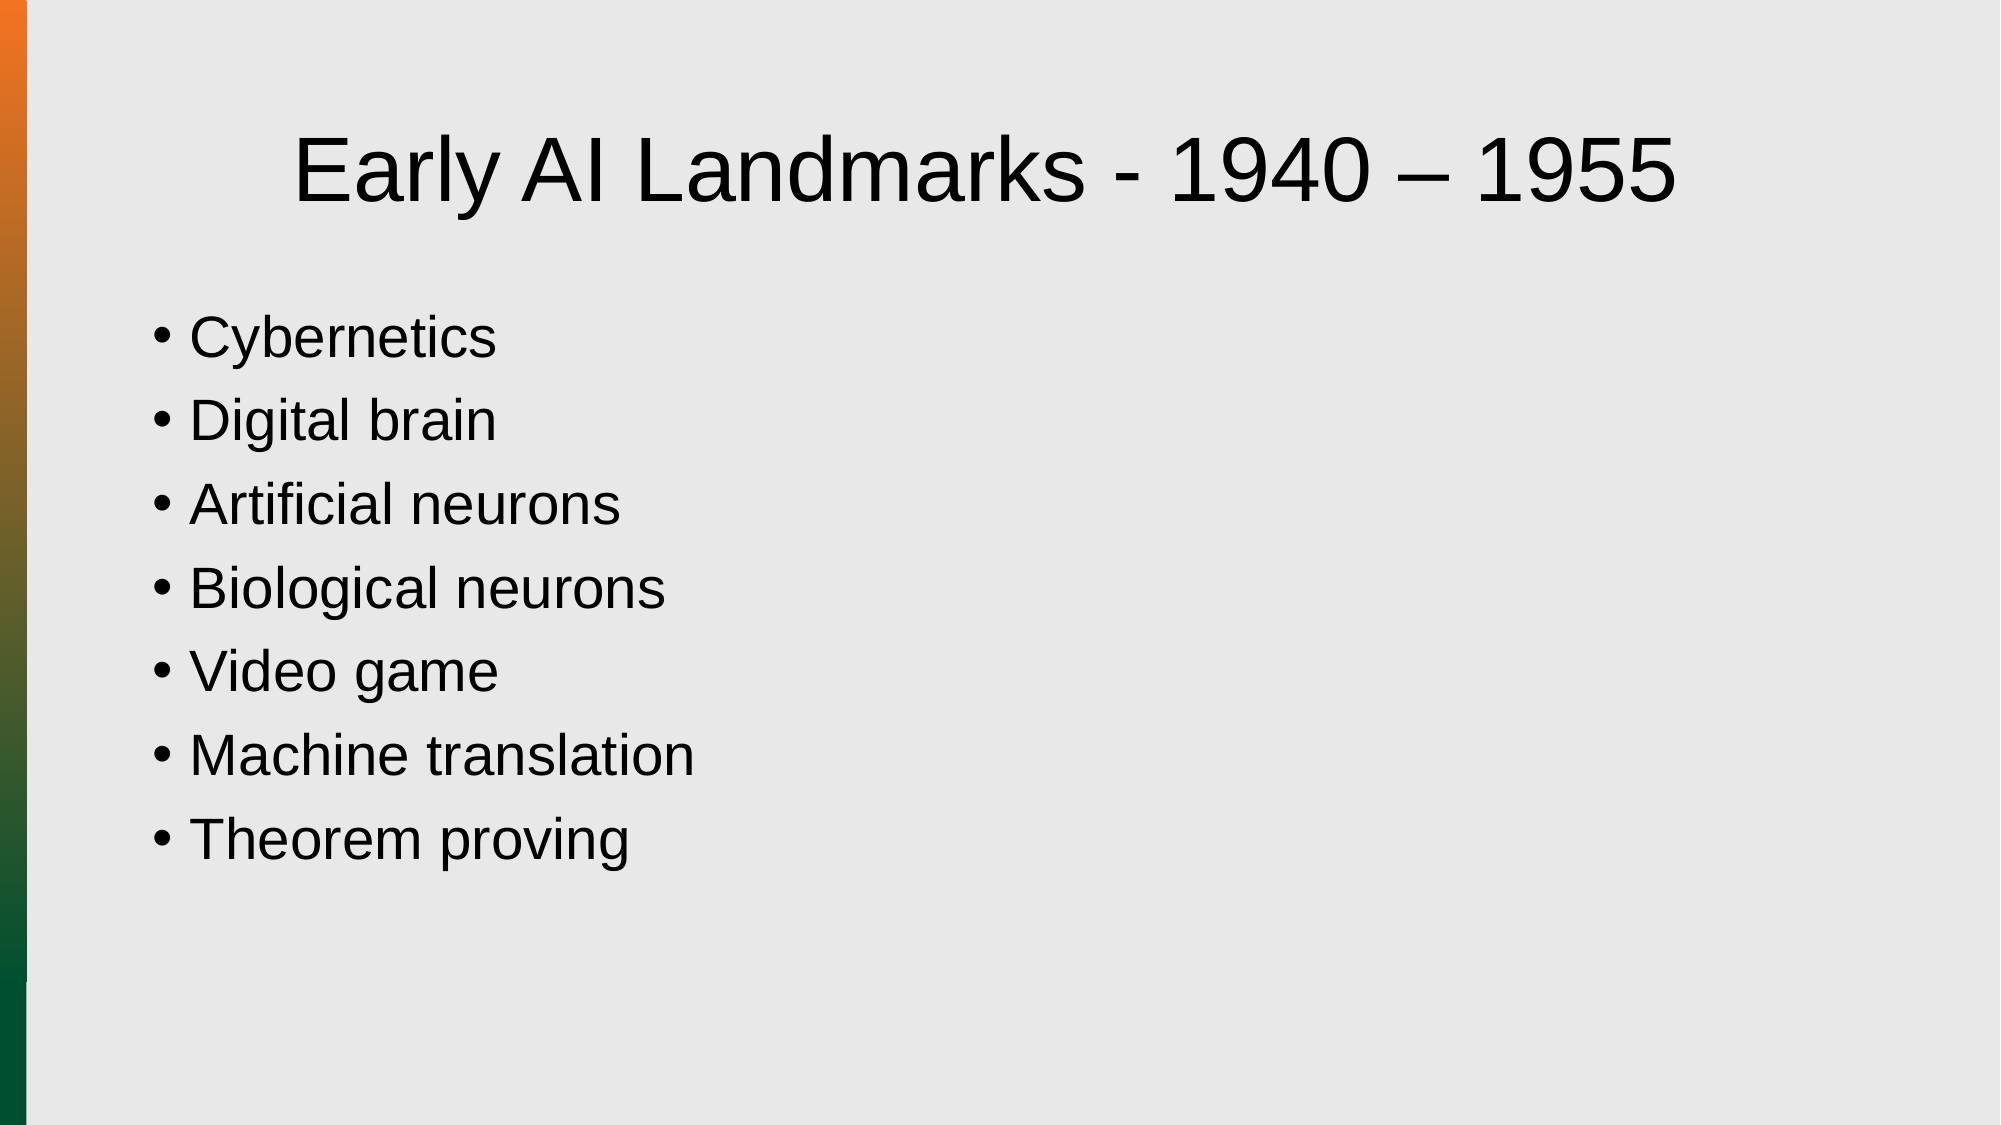

# Early AI Landmarks - 1940 – 1955
Cybernetics
Digital brain
Artificial neurons
Biological neurons
Video game
Machine translation
Theorem proving